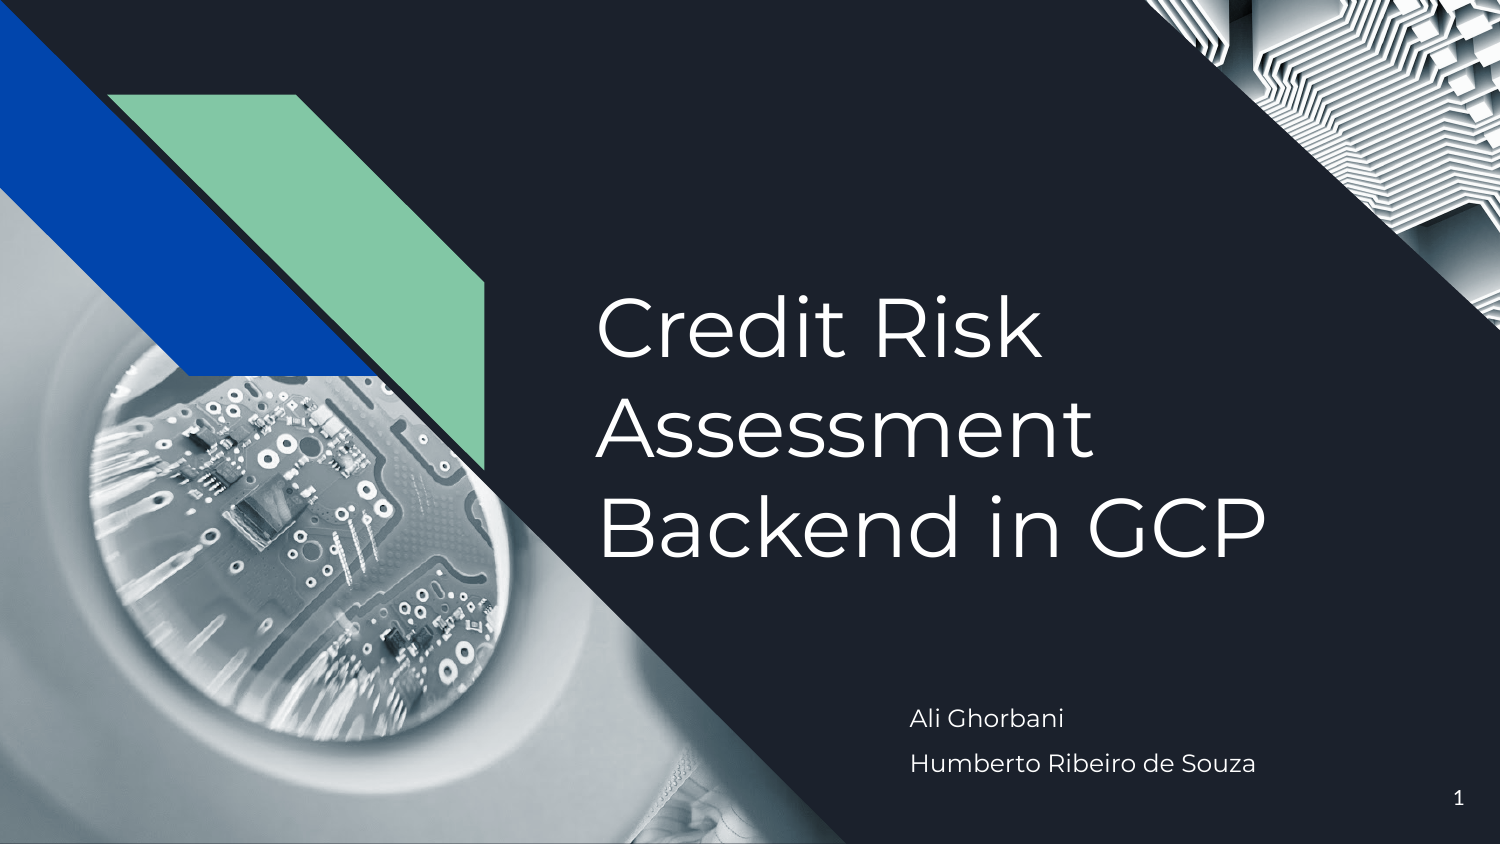

# Credit Risk Assessment Backend in GCP
Ali Ghorbani
Humberto Ribeiro de Souza

1